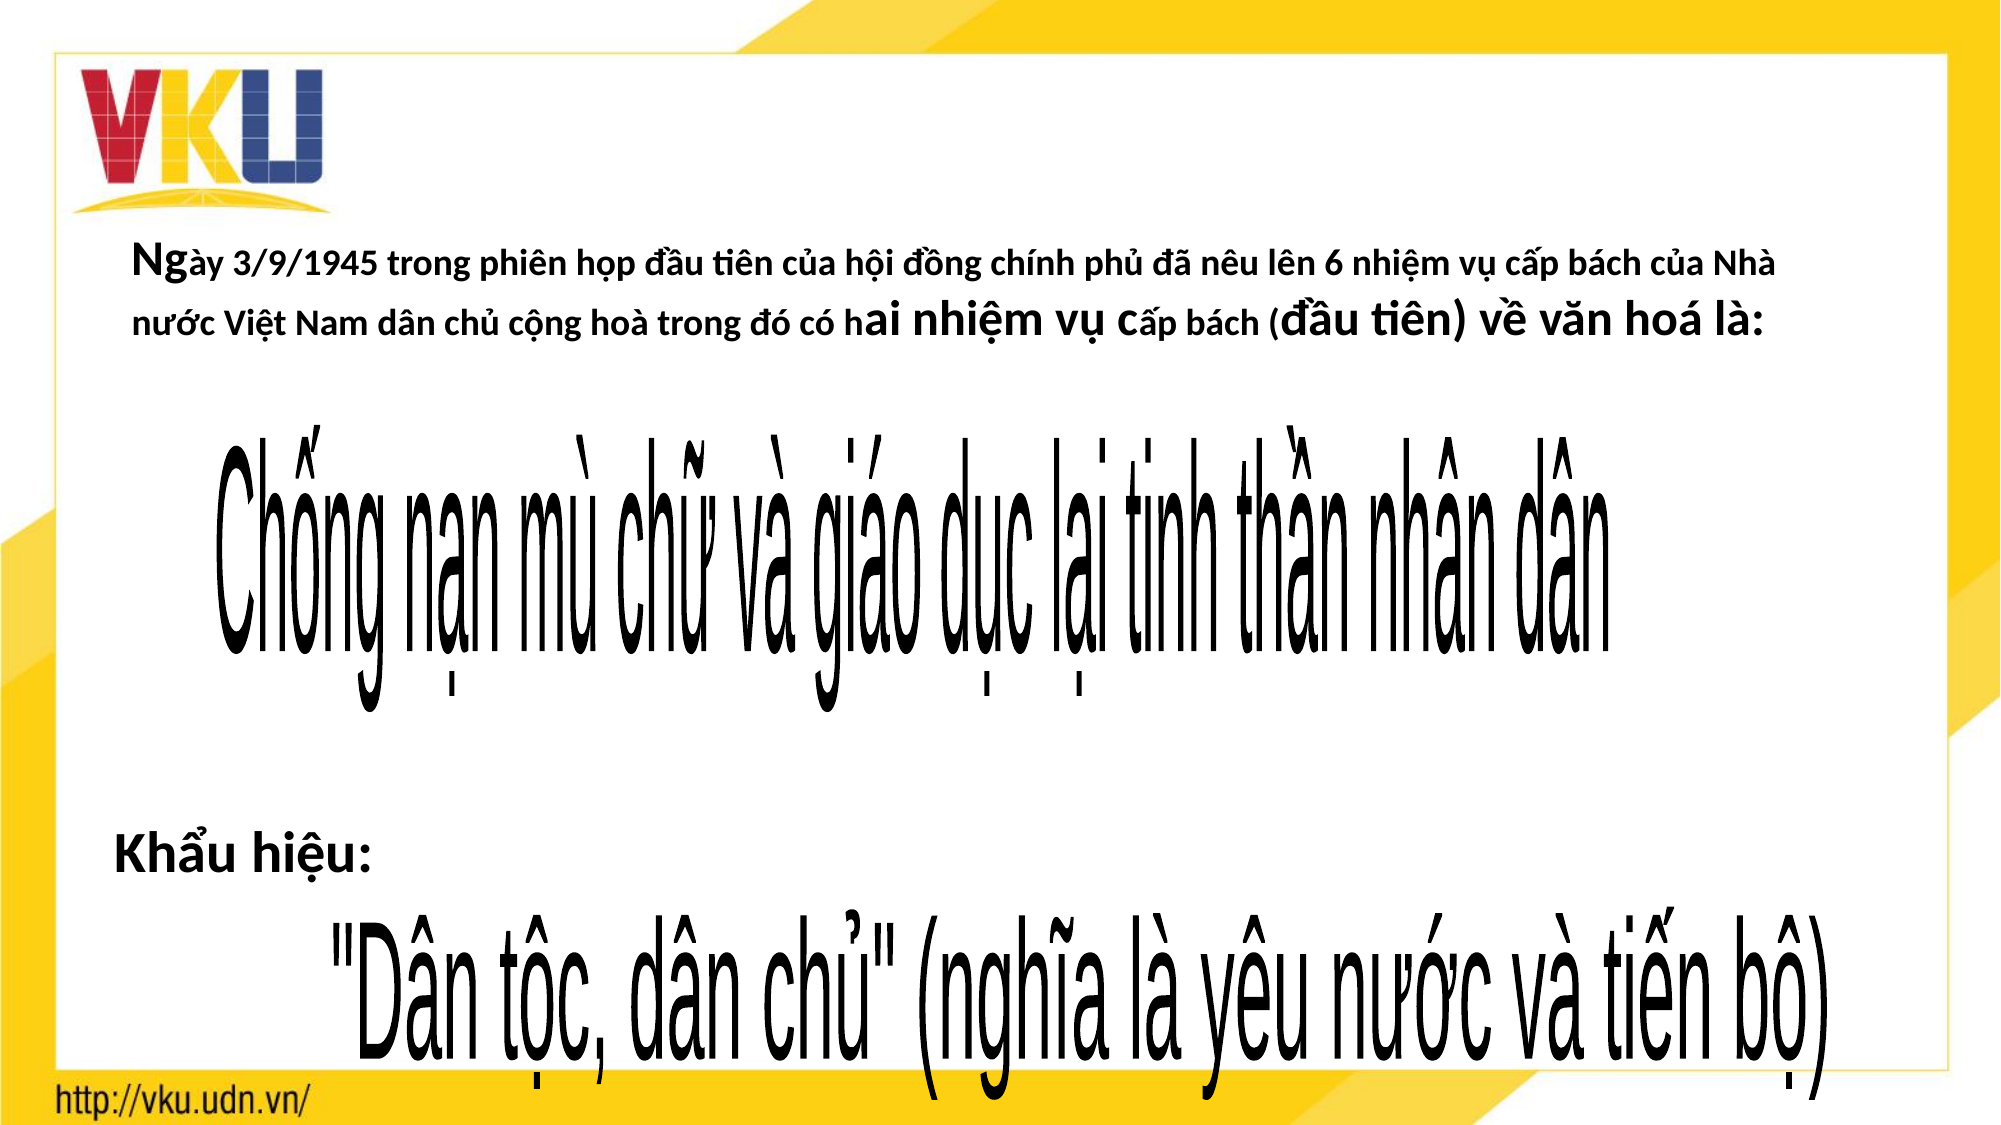

Ngày 3/9/1945 trong phiên họp đầu tiên của hội đồng chính phủ đã nêu lên 6 nhiệm vụ cấp bách của Nhà nước Việt Nam dân chủ cộng hoà trong đó có hai nhiệm vụ cấp bách (đầu tiên) về văn hoá là:
Chống nạn mù chữ
và giáo dục lại tinh thần nhân dân
Khẩu hiệu:
"Dân tộc, dân chủ" (nghĩa là yêu nước và tiến bộ)